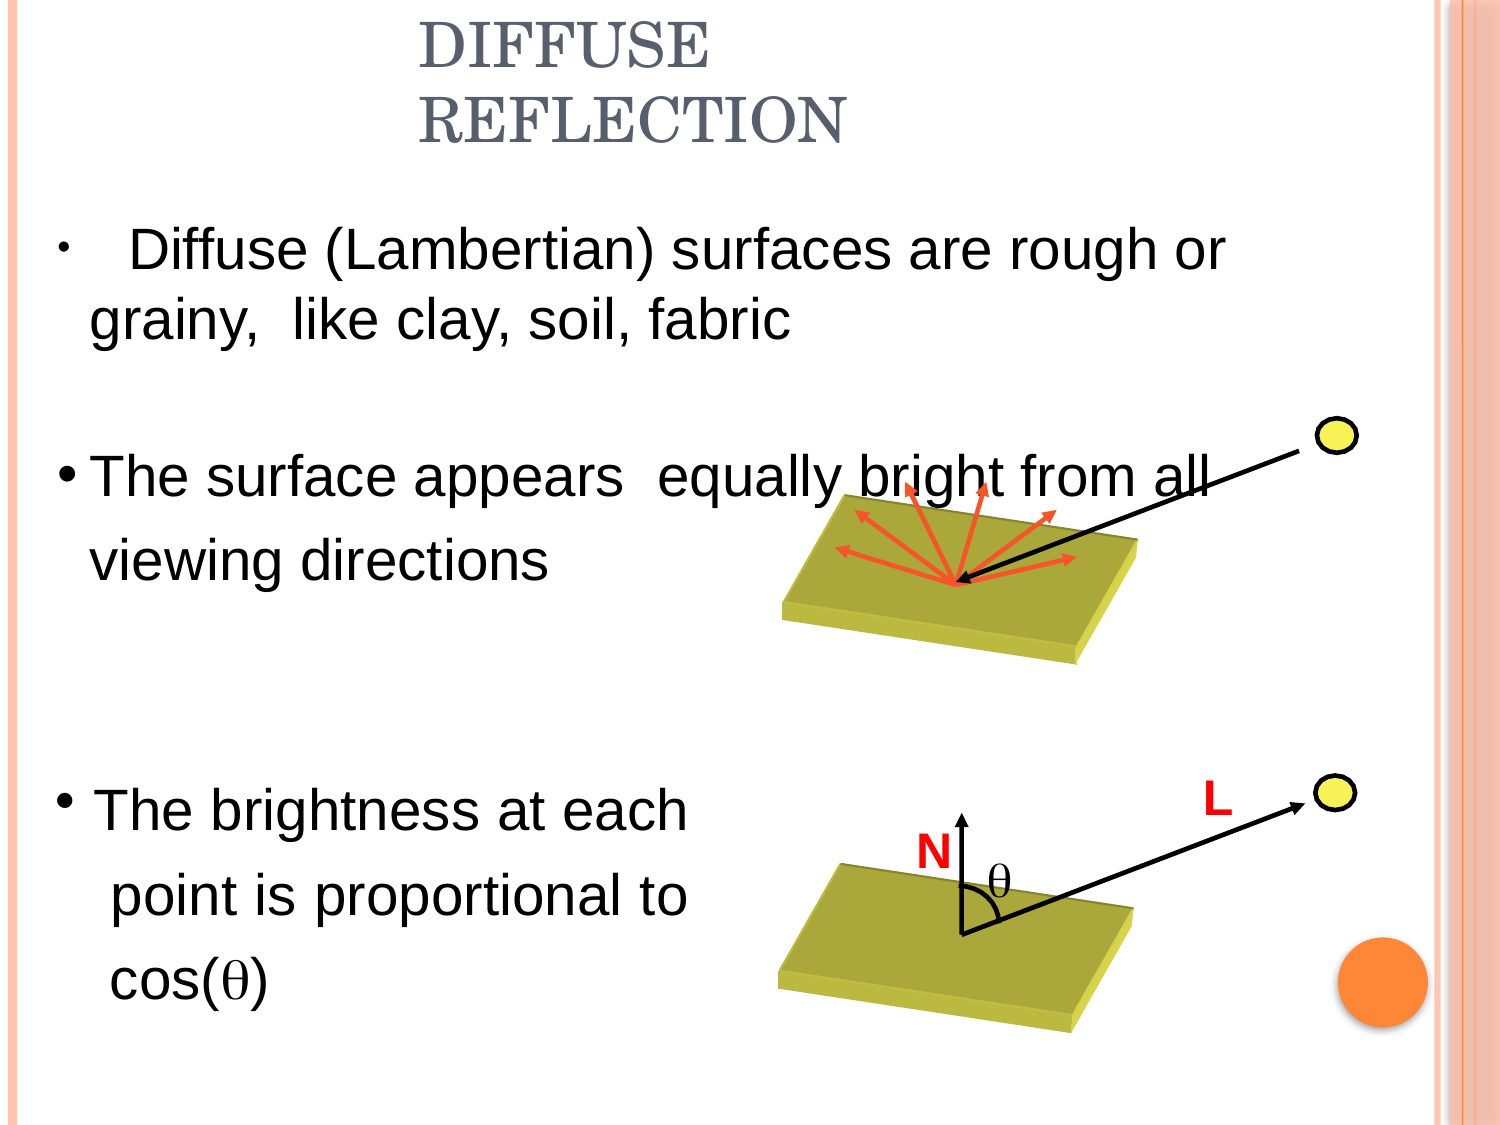

# Diffuse Reflection
	Diffuse (Lambertian) surfaces are rough or grainy,  like clay, soil, fabric

The surface appears  equally bright from all  viewing directions

The brightness at each  point is proportional to  cos(θ)
L

N
θ